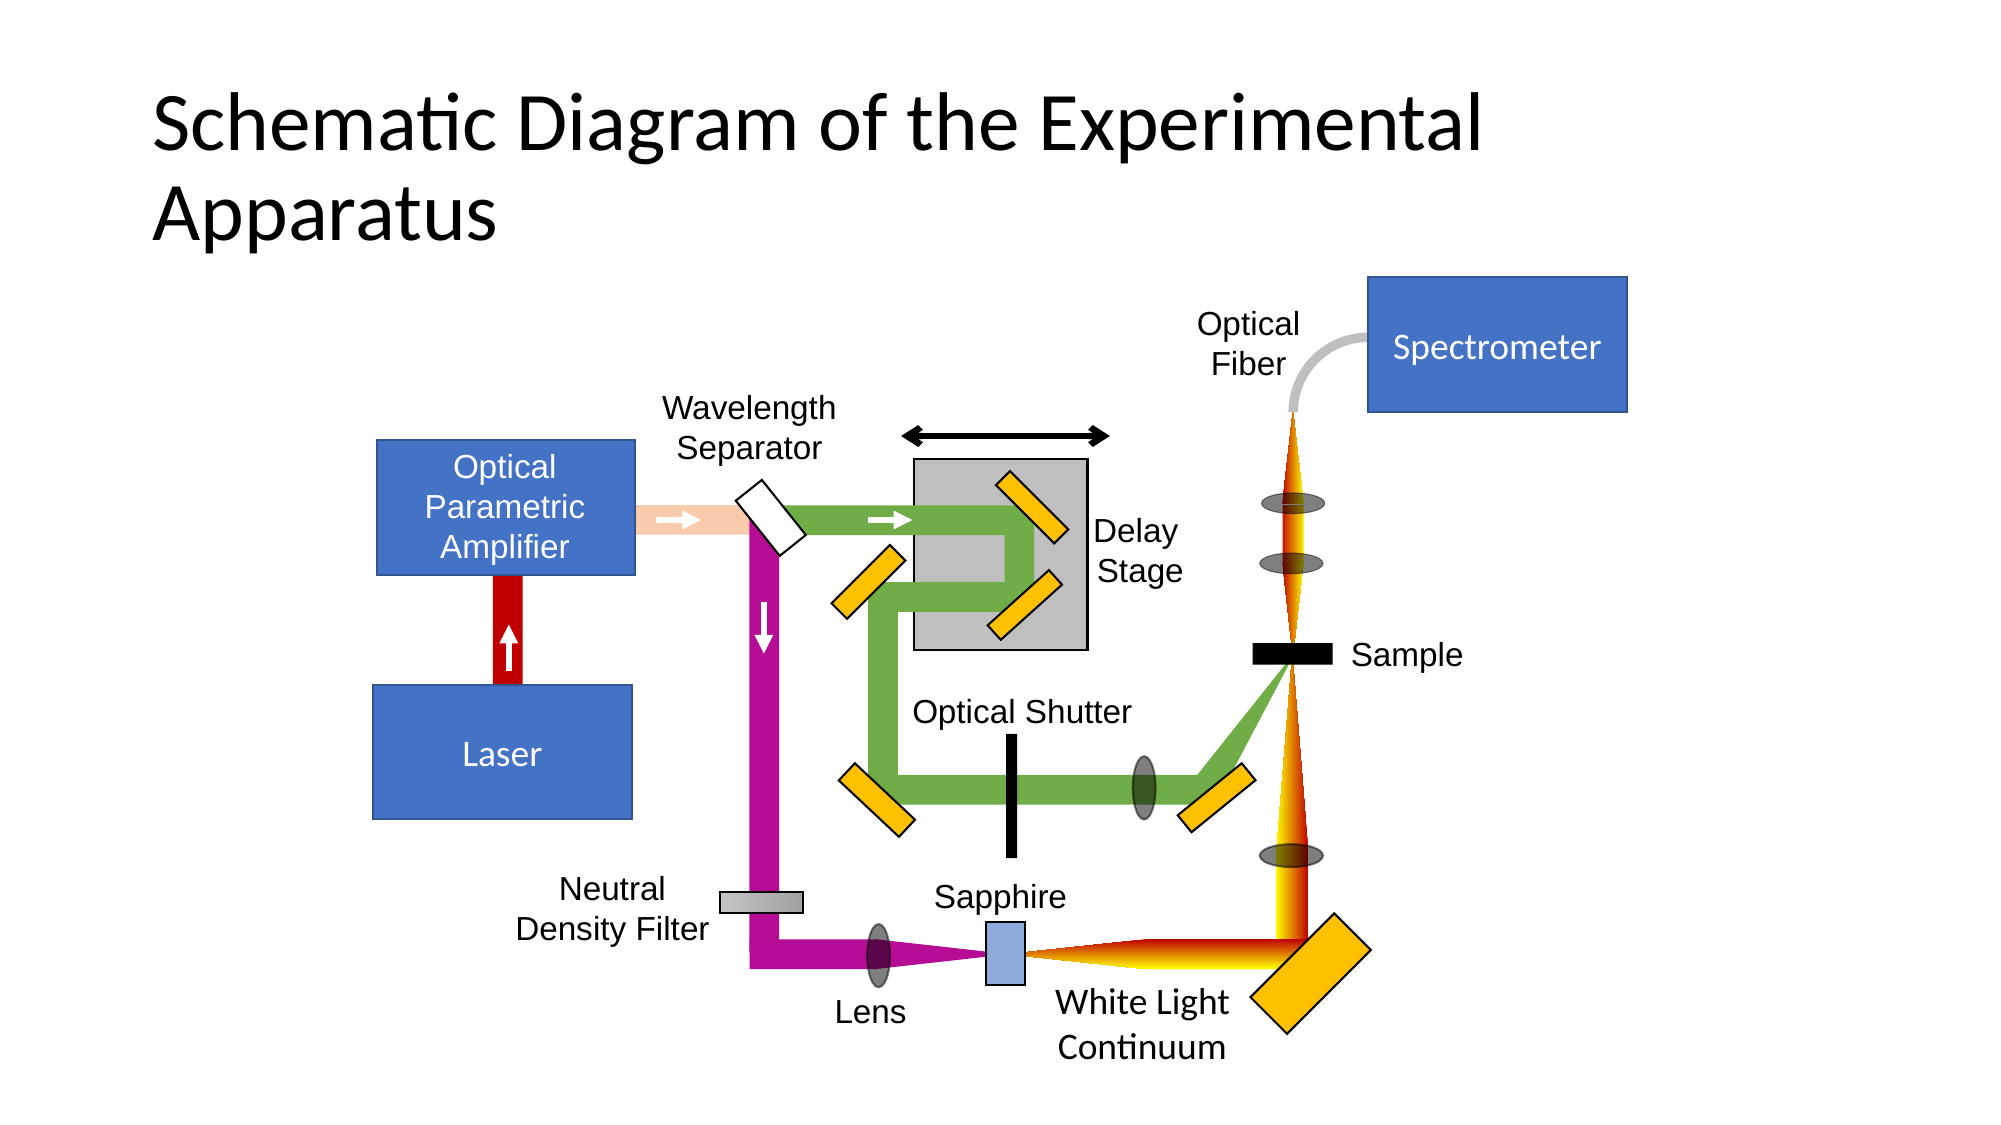

# Schematic Diagram of the Experimental Apparatus
Spectrometer
Optical Fiber

Wavelength
Separator

Optical Parametric Amplifier

Delay
Stage

Sample

Optical Shutter
Laser

Neutral
Density Filter

Sapphire

White Light
Continuum
Lens